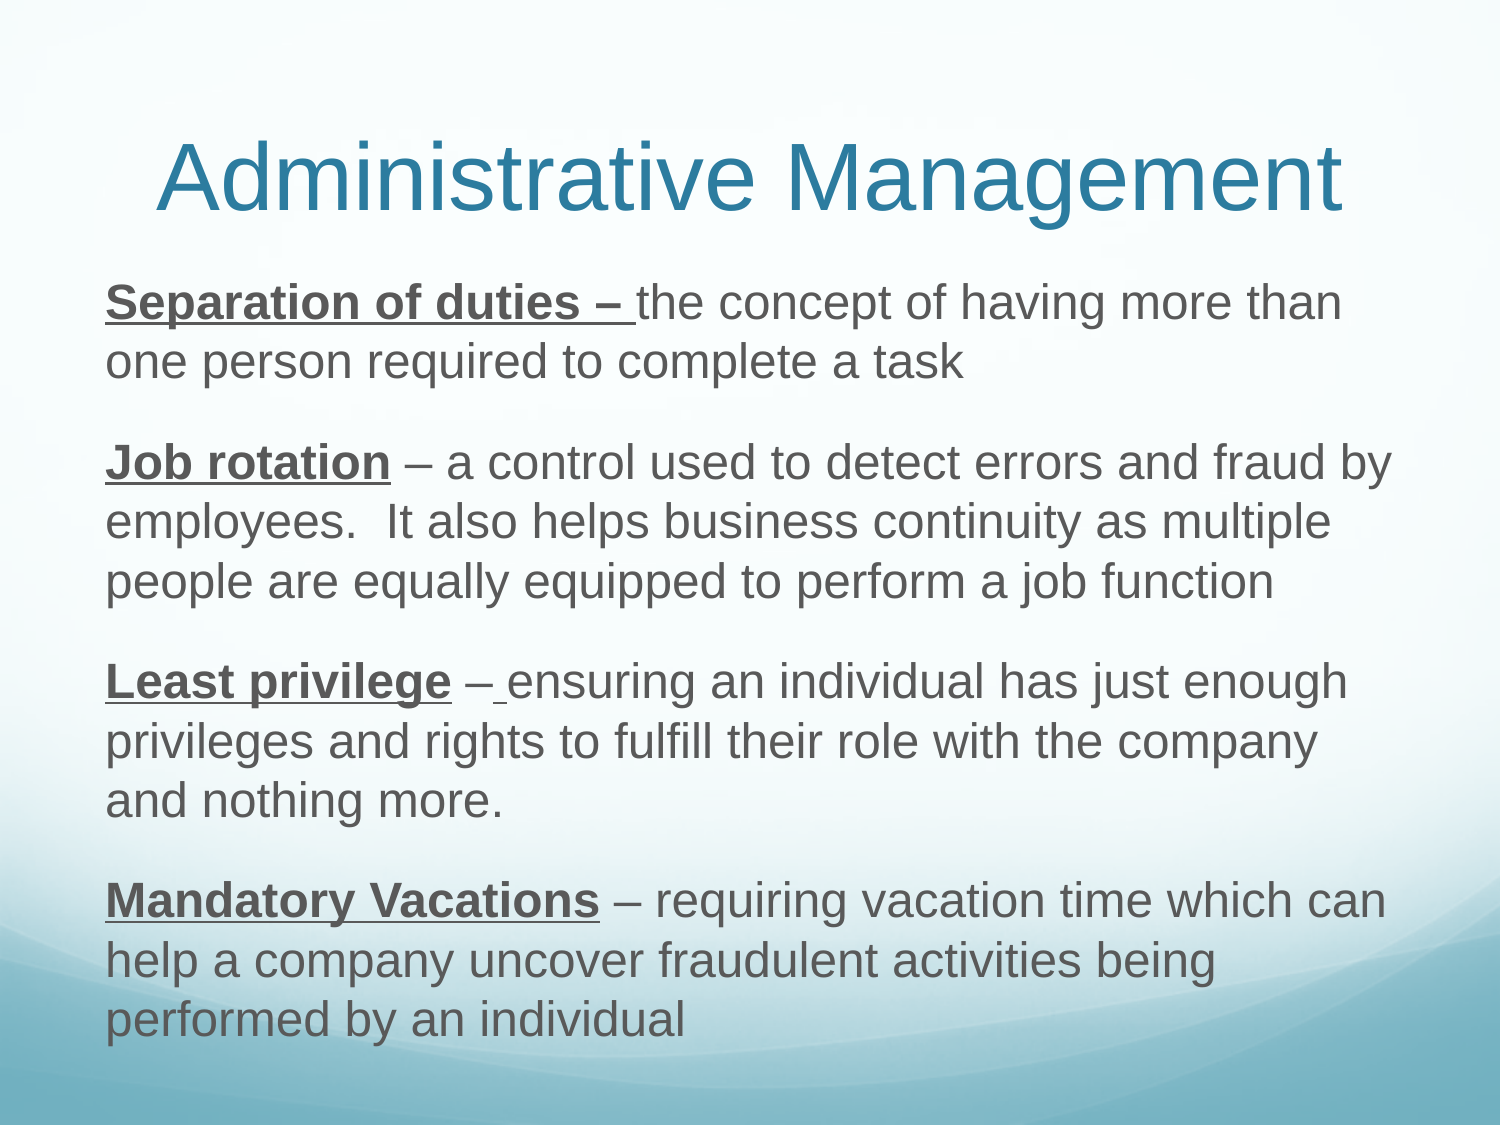

# Administrative Management
Separation of duties – the concept of having more than one person required to complete a task
Job rotation – a control used to detect errors and fraud by employees.  It also helps business continuity as multiple people are equally equipped to perform a job function
Least privilege – ensuring an individual has just enough privileges and rights to fulfill their role with the company and nothing more.
Mandatory Vacations – requiring vacation time which can help a company uncover fraudulent activities being performed by an individual